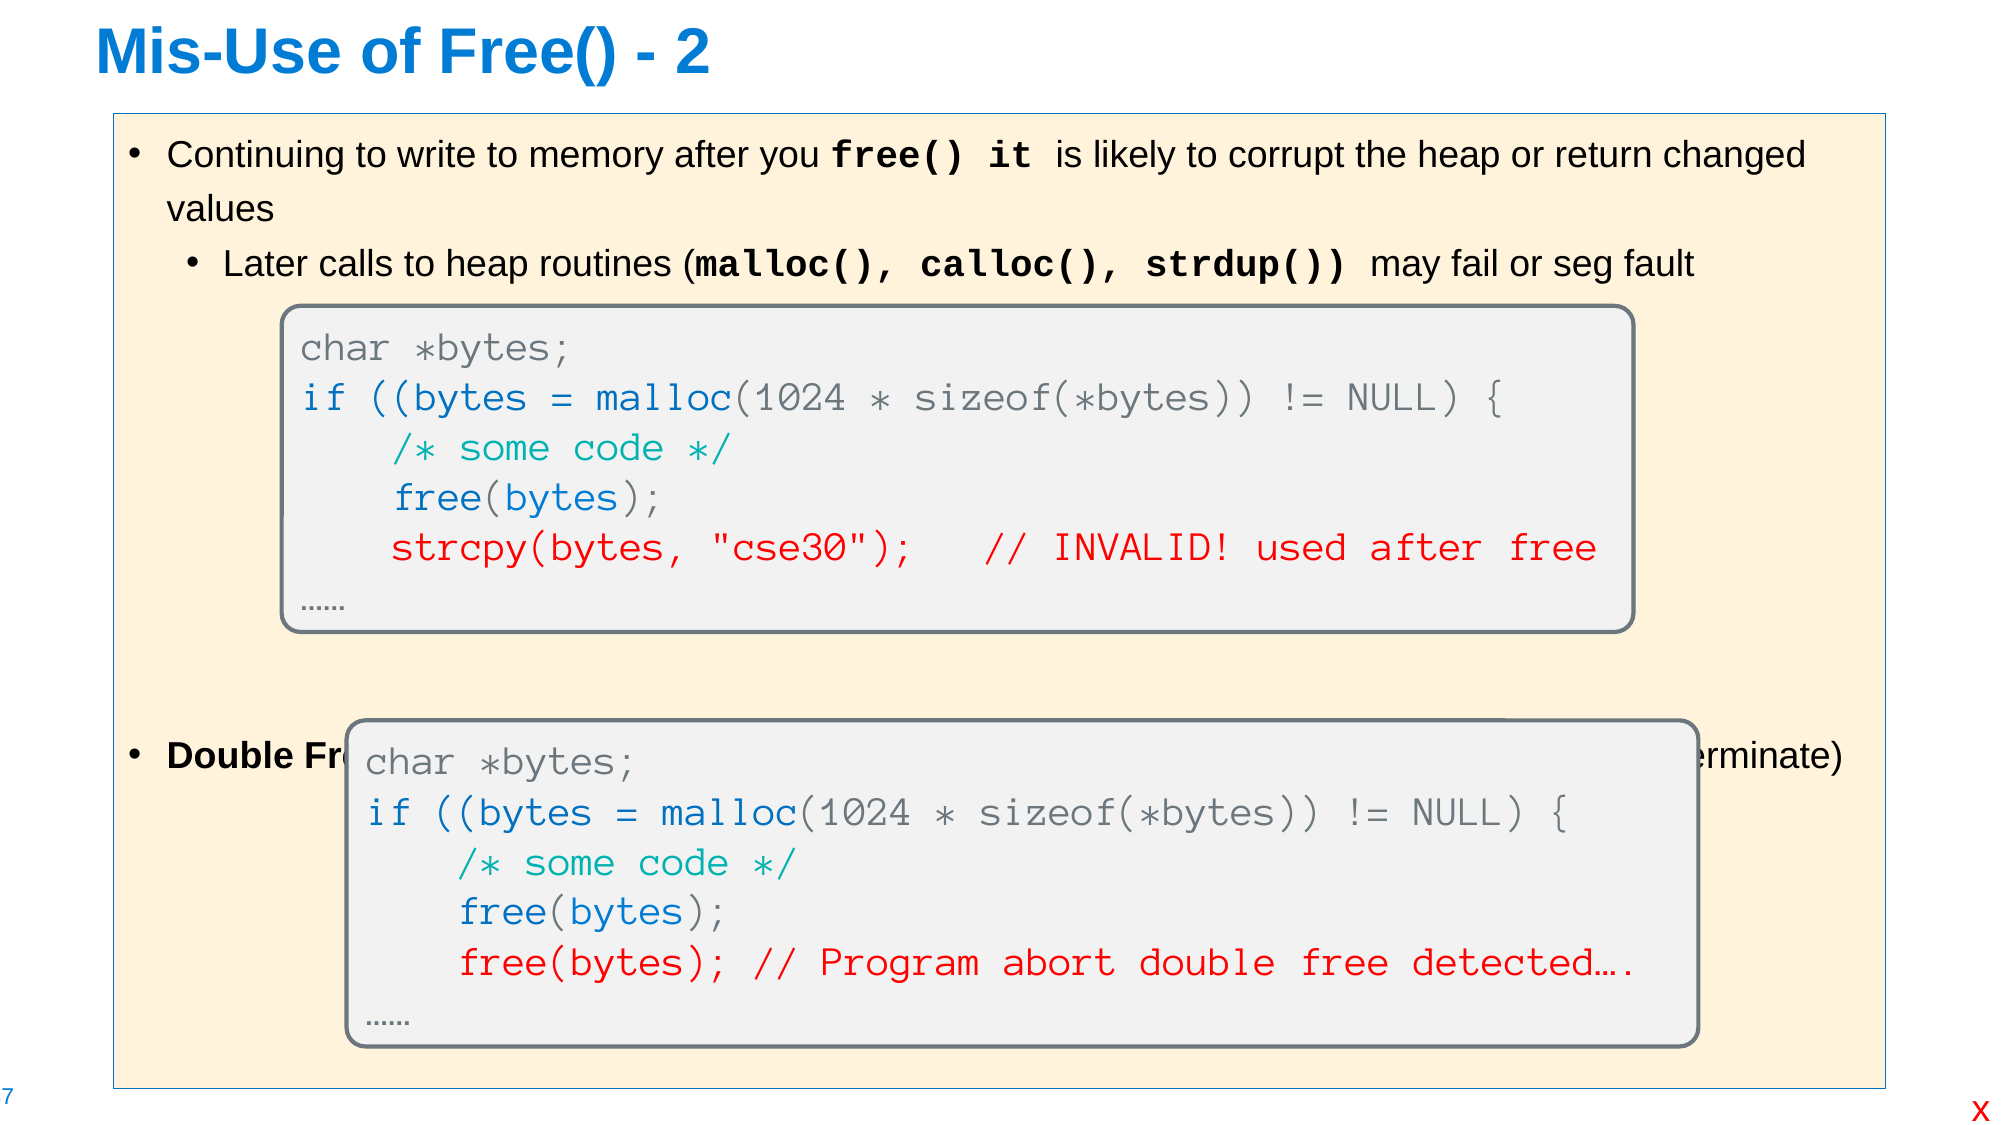

# Mis-Use of Free() - 2
Continuing to write to memory after you free() it is likely to corrupt the heap or return changed values
Later calls to heap routines (malloc(), calloc(), strdup()) may fail or seg fault

Double Free: Freeing allocated memory more than once will cause your program to abort (terminate)

char *bytes;
if ((bytes = malloc(1024 * sizeof(*bytes)) != NULL) {
    /* some code */
    free(bytes);
    strcpy(bytes, "cse30");   // INVALID! used after free
……
char *bytes;
if ((bytes = malloc(1024 * sizeof(*bytes)) != NULL) {
    /* some code */
    free(bytes);
    free(bytes); // Program abort double free detected….
……
x